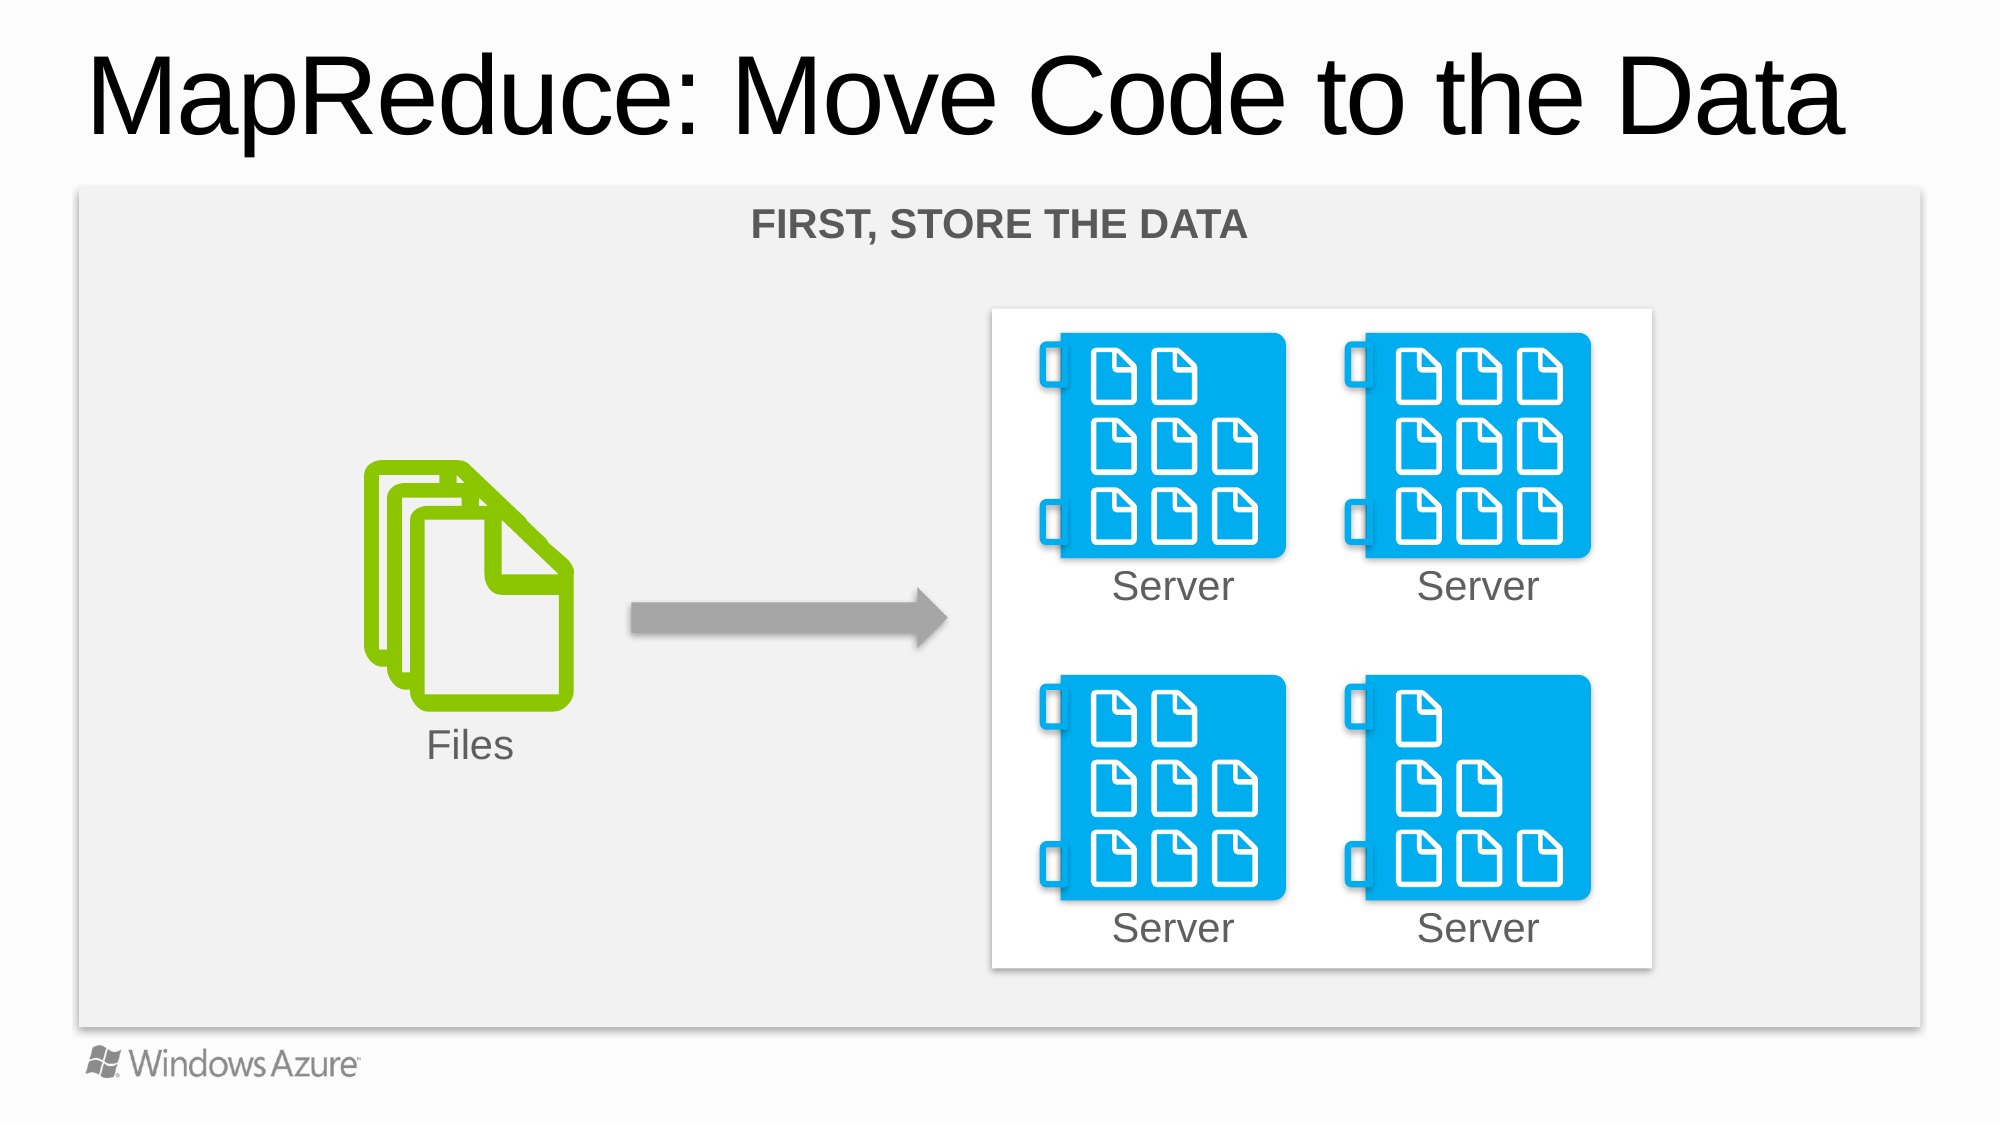

# MapReduce: Move Code to the Data
FIRST, STORE THE DATA

Server

Server

Files

Server

Server